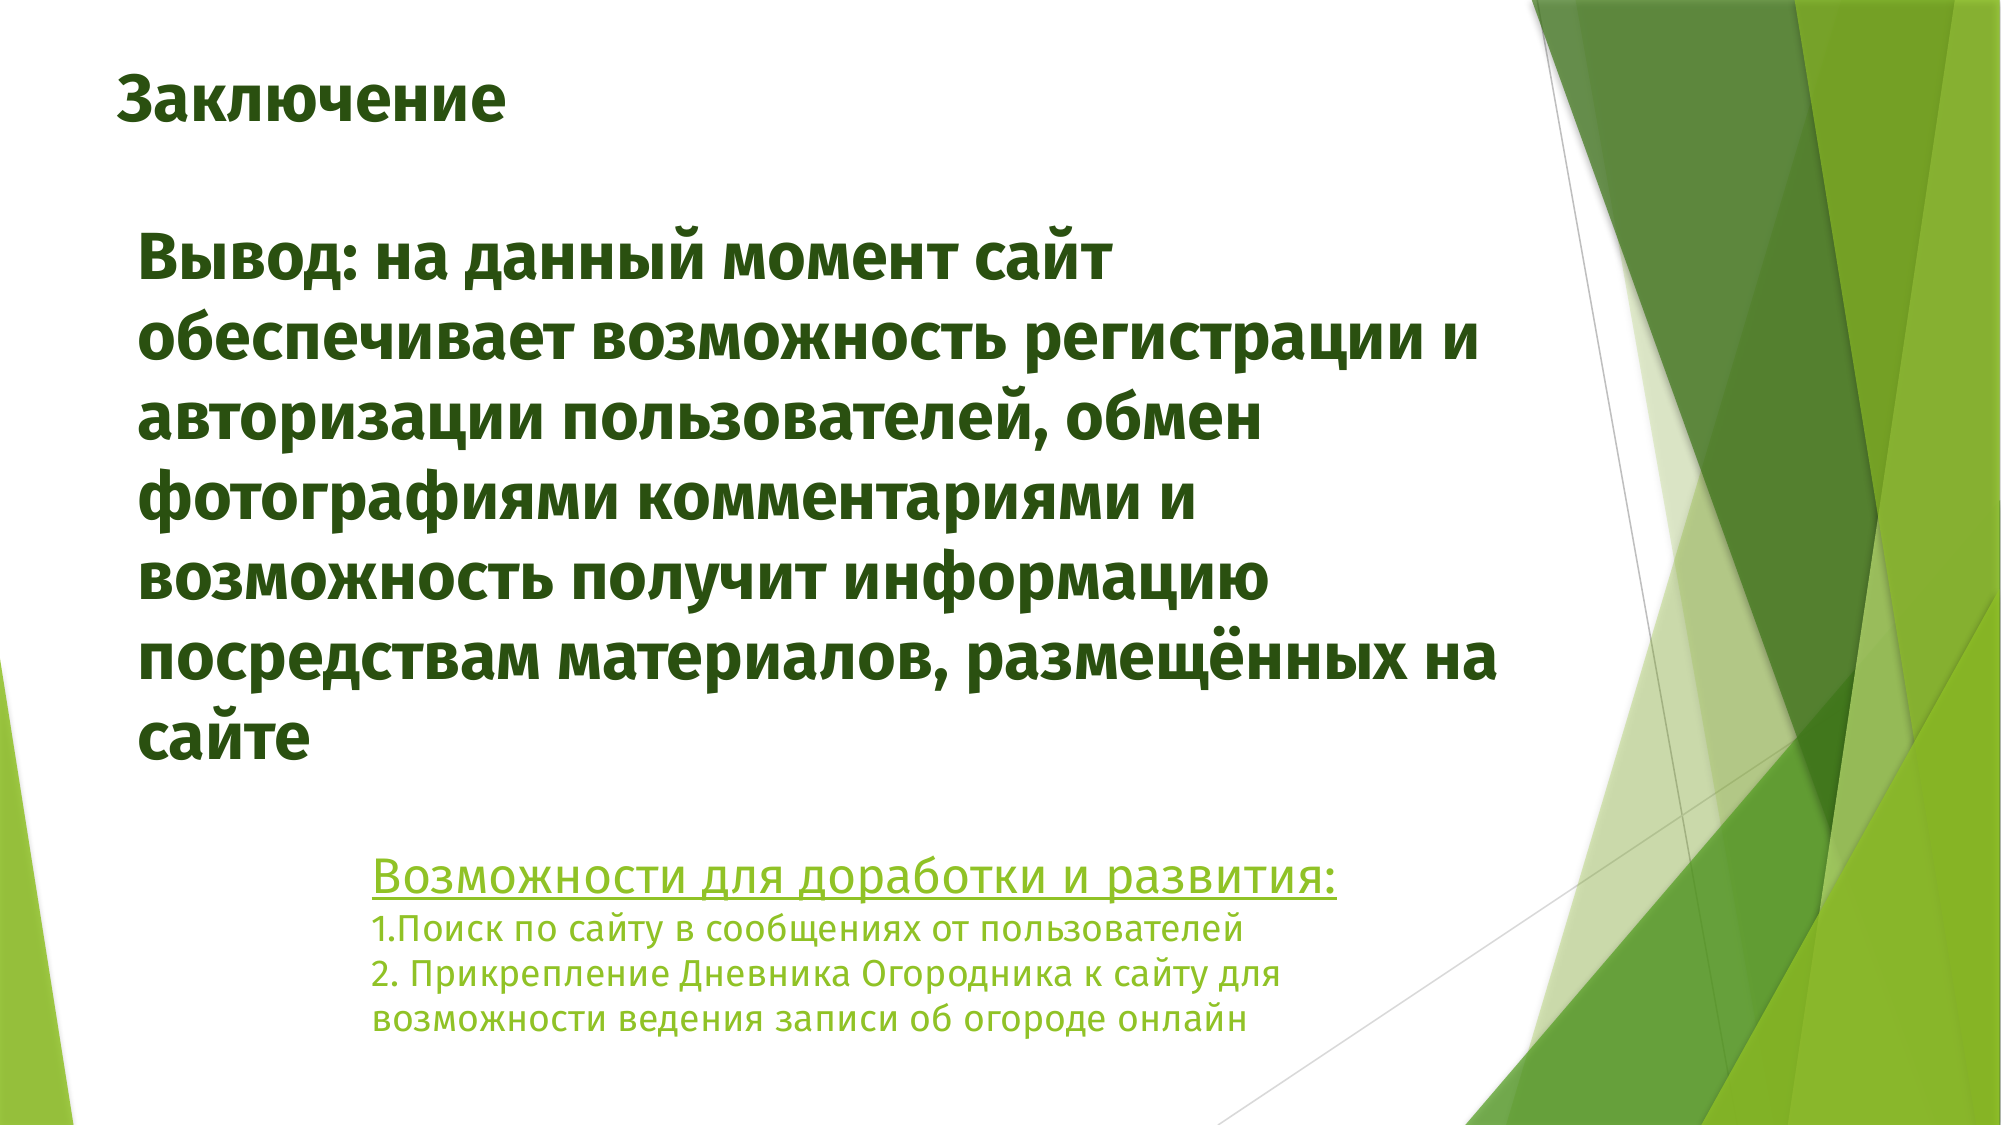

Заключение
Вывод: на данный момент сайт обеспечивает возможность регистрации и авторизации пользователей, обмен фотографиями комментариями и возможность получит информацию посредствам материалов, размещённых на сайте
Возможности для доработки и развития:
Поиск по сайту в сообщениях от пользователей
 Прикрепление Дневника Огородника к сайту для возможности ведения записи об огороде онлайн